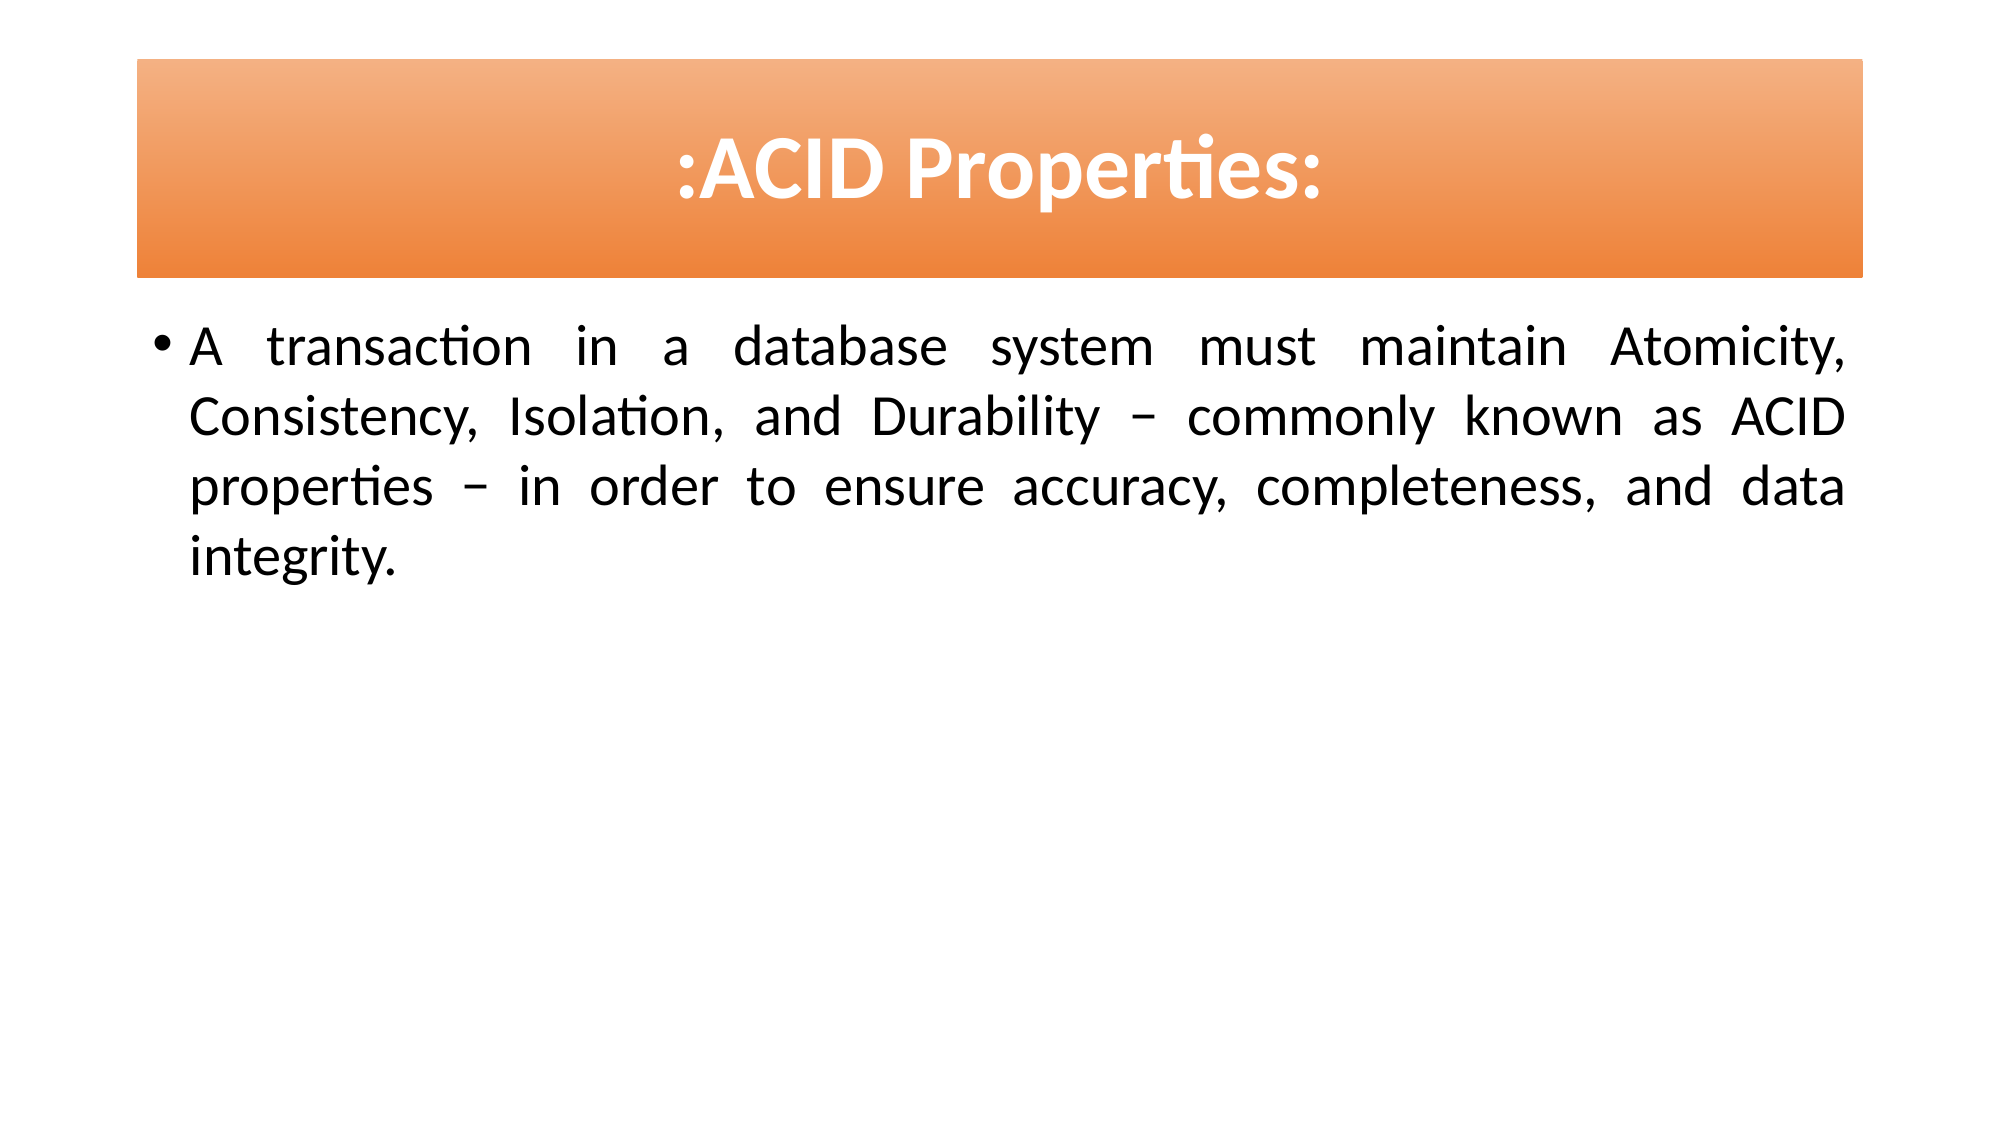

# :ACID Properties:
A transaction in a database system must maintain Atomicity, Consistency, Isolation, and Durability − commonly known as ACID properties − in order to ensure accuracy, completeness, and data integrity.